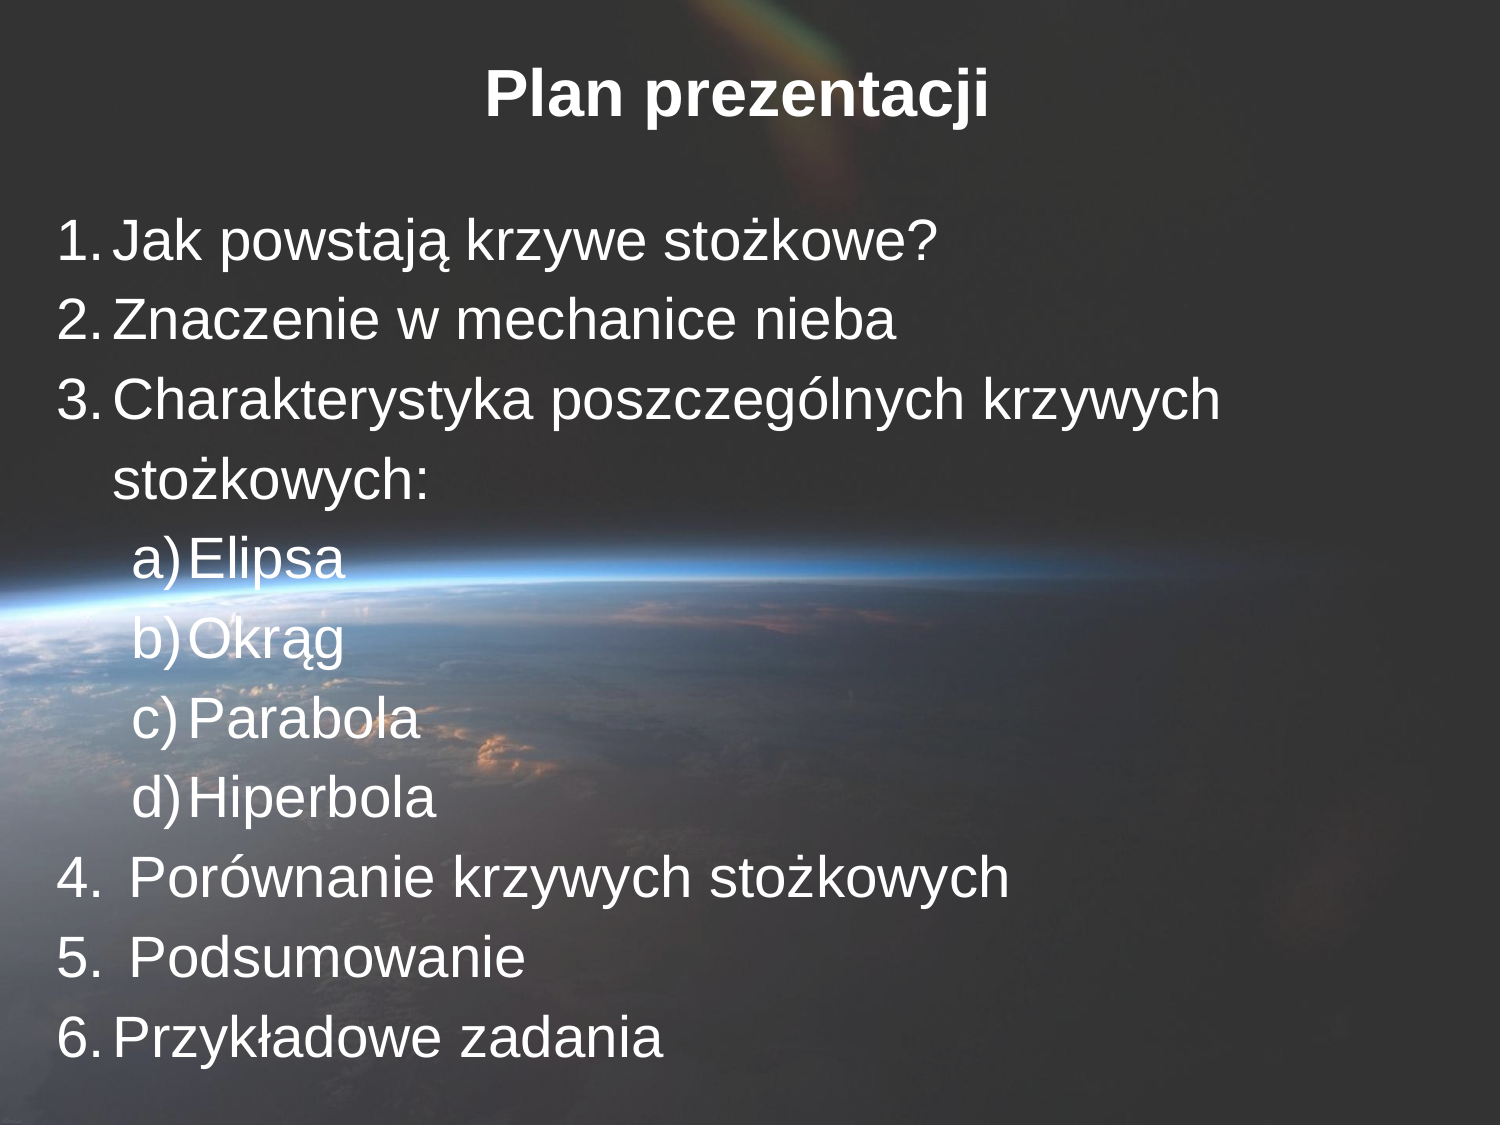

Plan prezentacji
Jak powstają krzywe stożkowe?
Znaczenie w mechanice nieba
Charakterystyka poszczególnych krzywych stożkowych:
Elipsa
Okrąg
Parabola
Hiperbola
 Porównanie krzywych stożkowych
 Podsumowanie
Przykładowe zadania